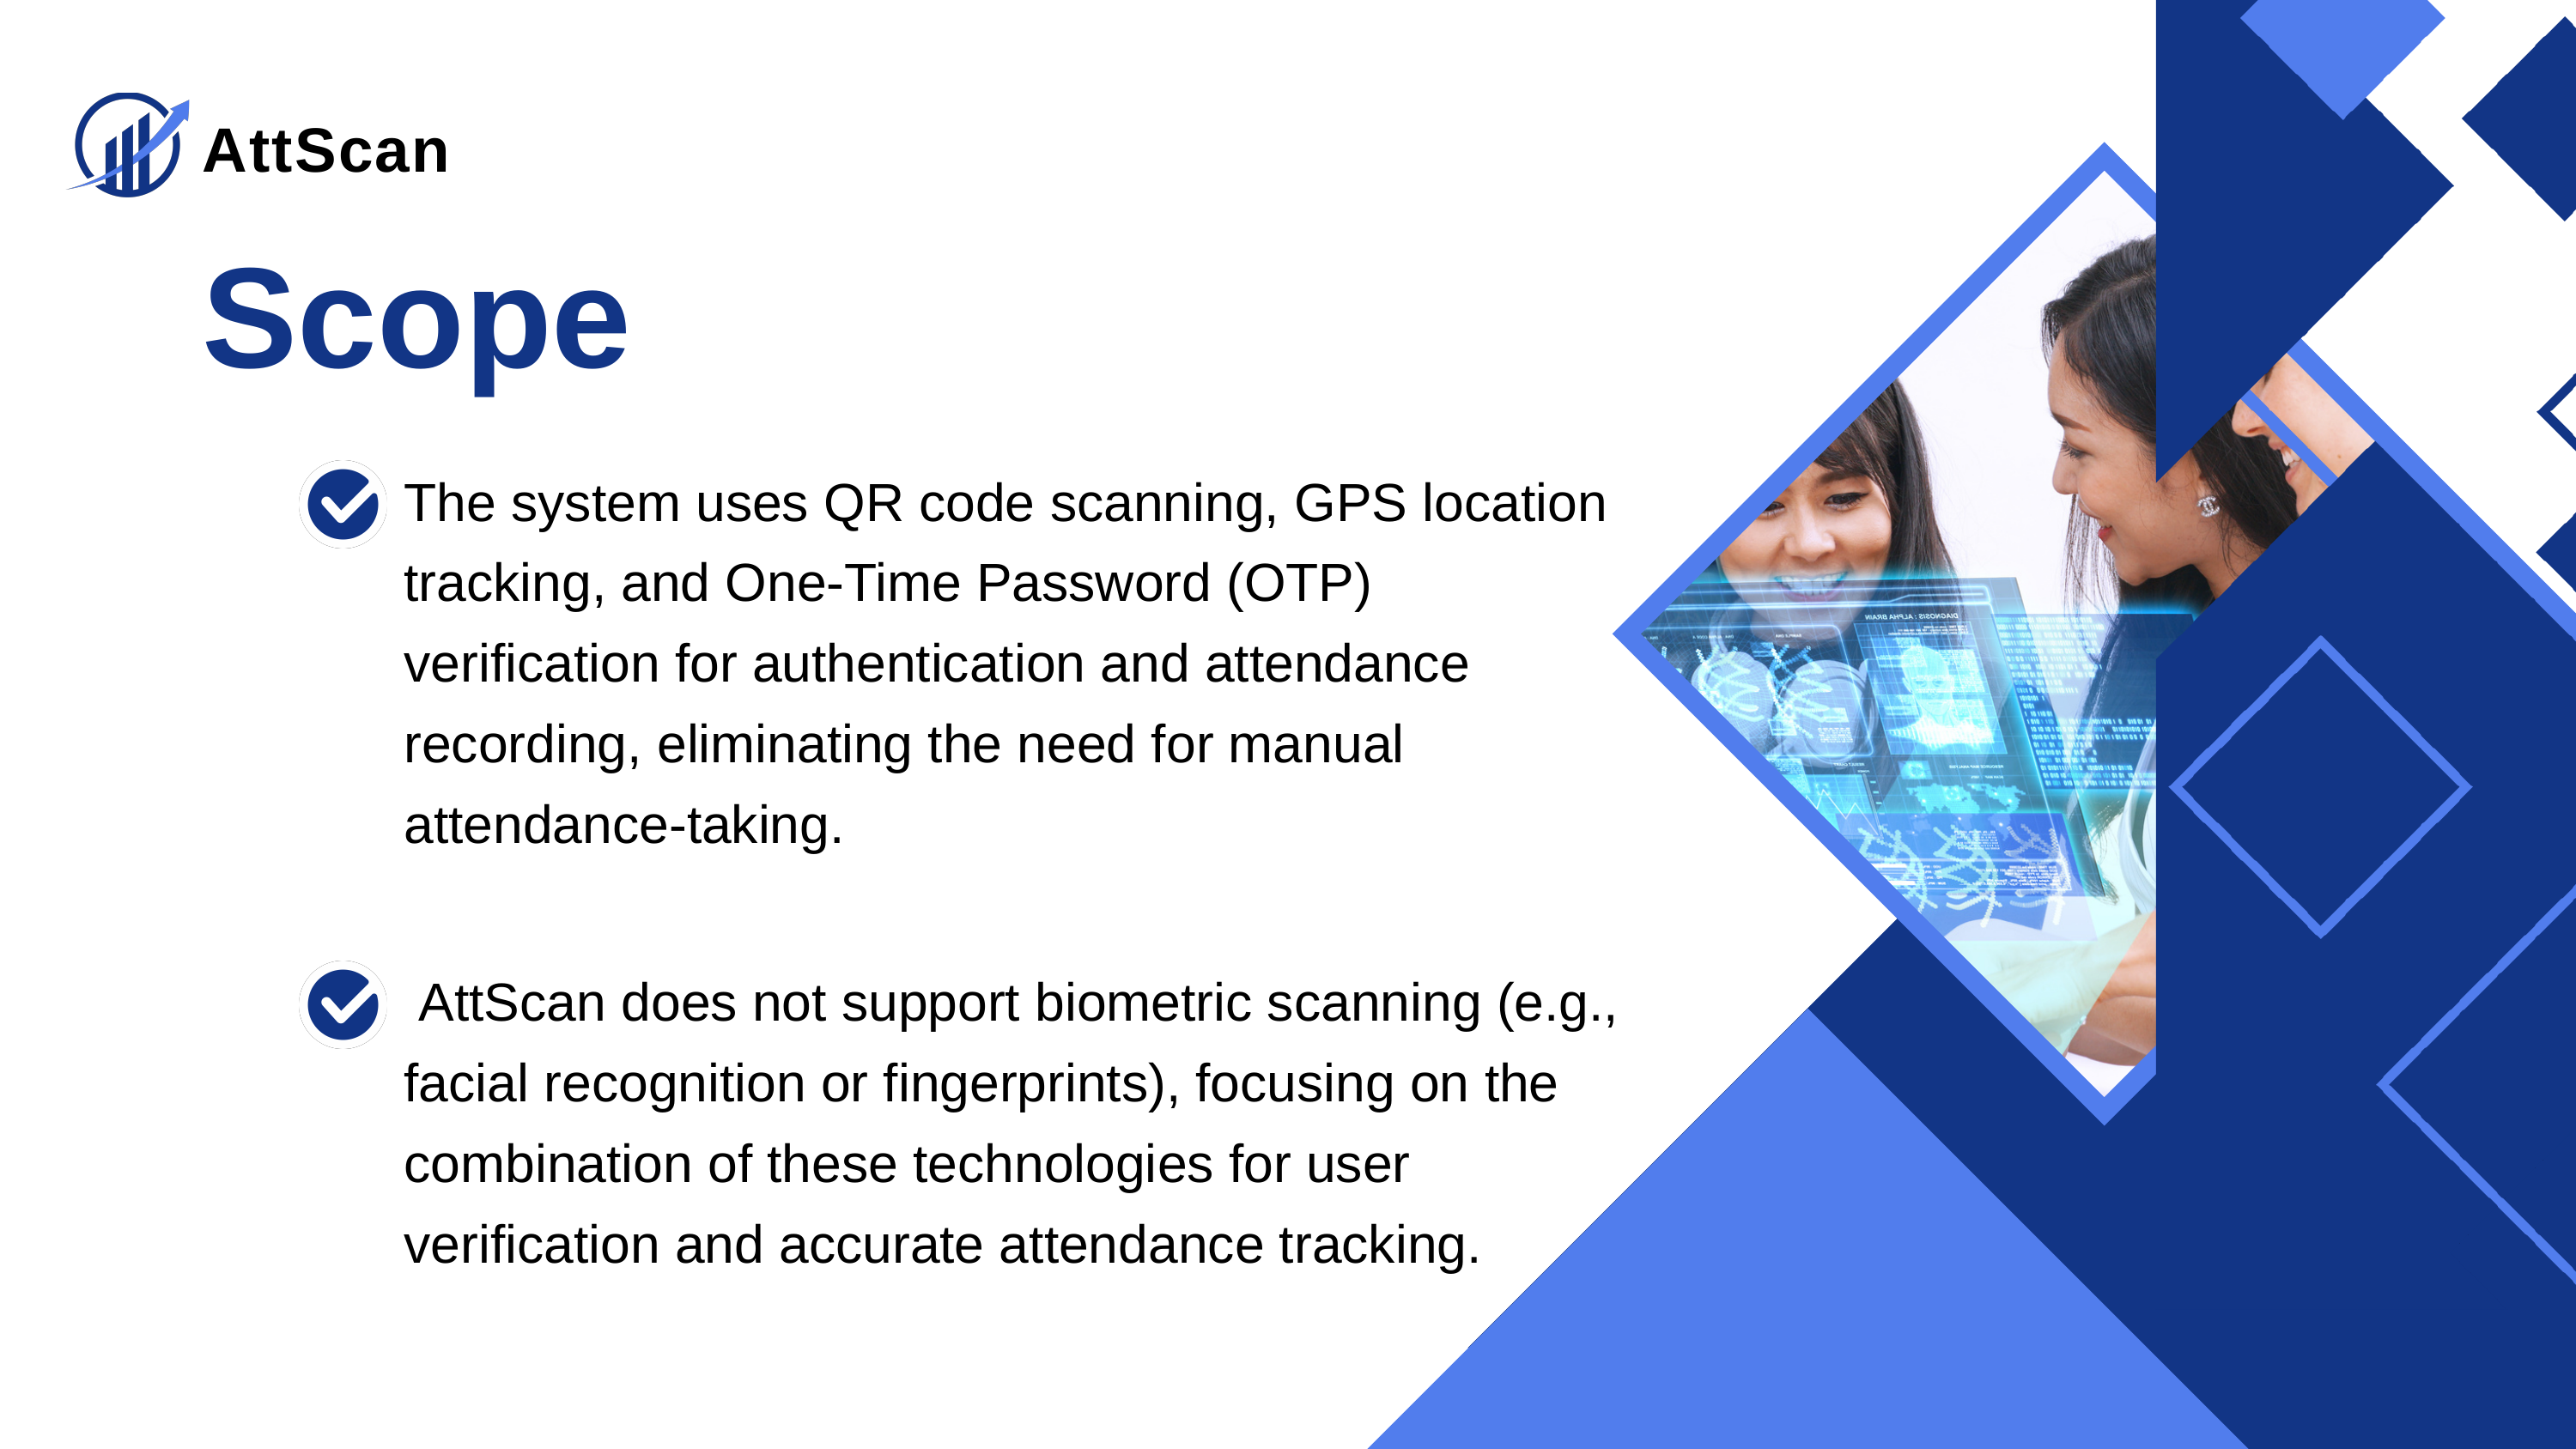

AttScan

Scope
The system uses QR code scanning, GPS location tracking, and One-Time Password (OTP) verification for authentication and attendance recording, eliminating the need for manual attendance-taking.

 AttScan does not support biometric scanning (e.g., facial recognition or fingerprints), focusing on the combination of these technologies for user verification and accurate attendance tracking.